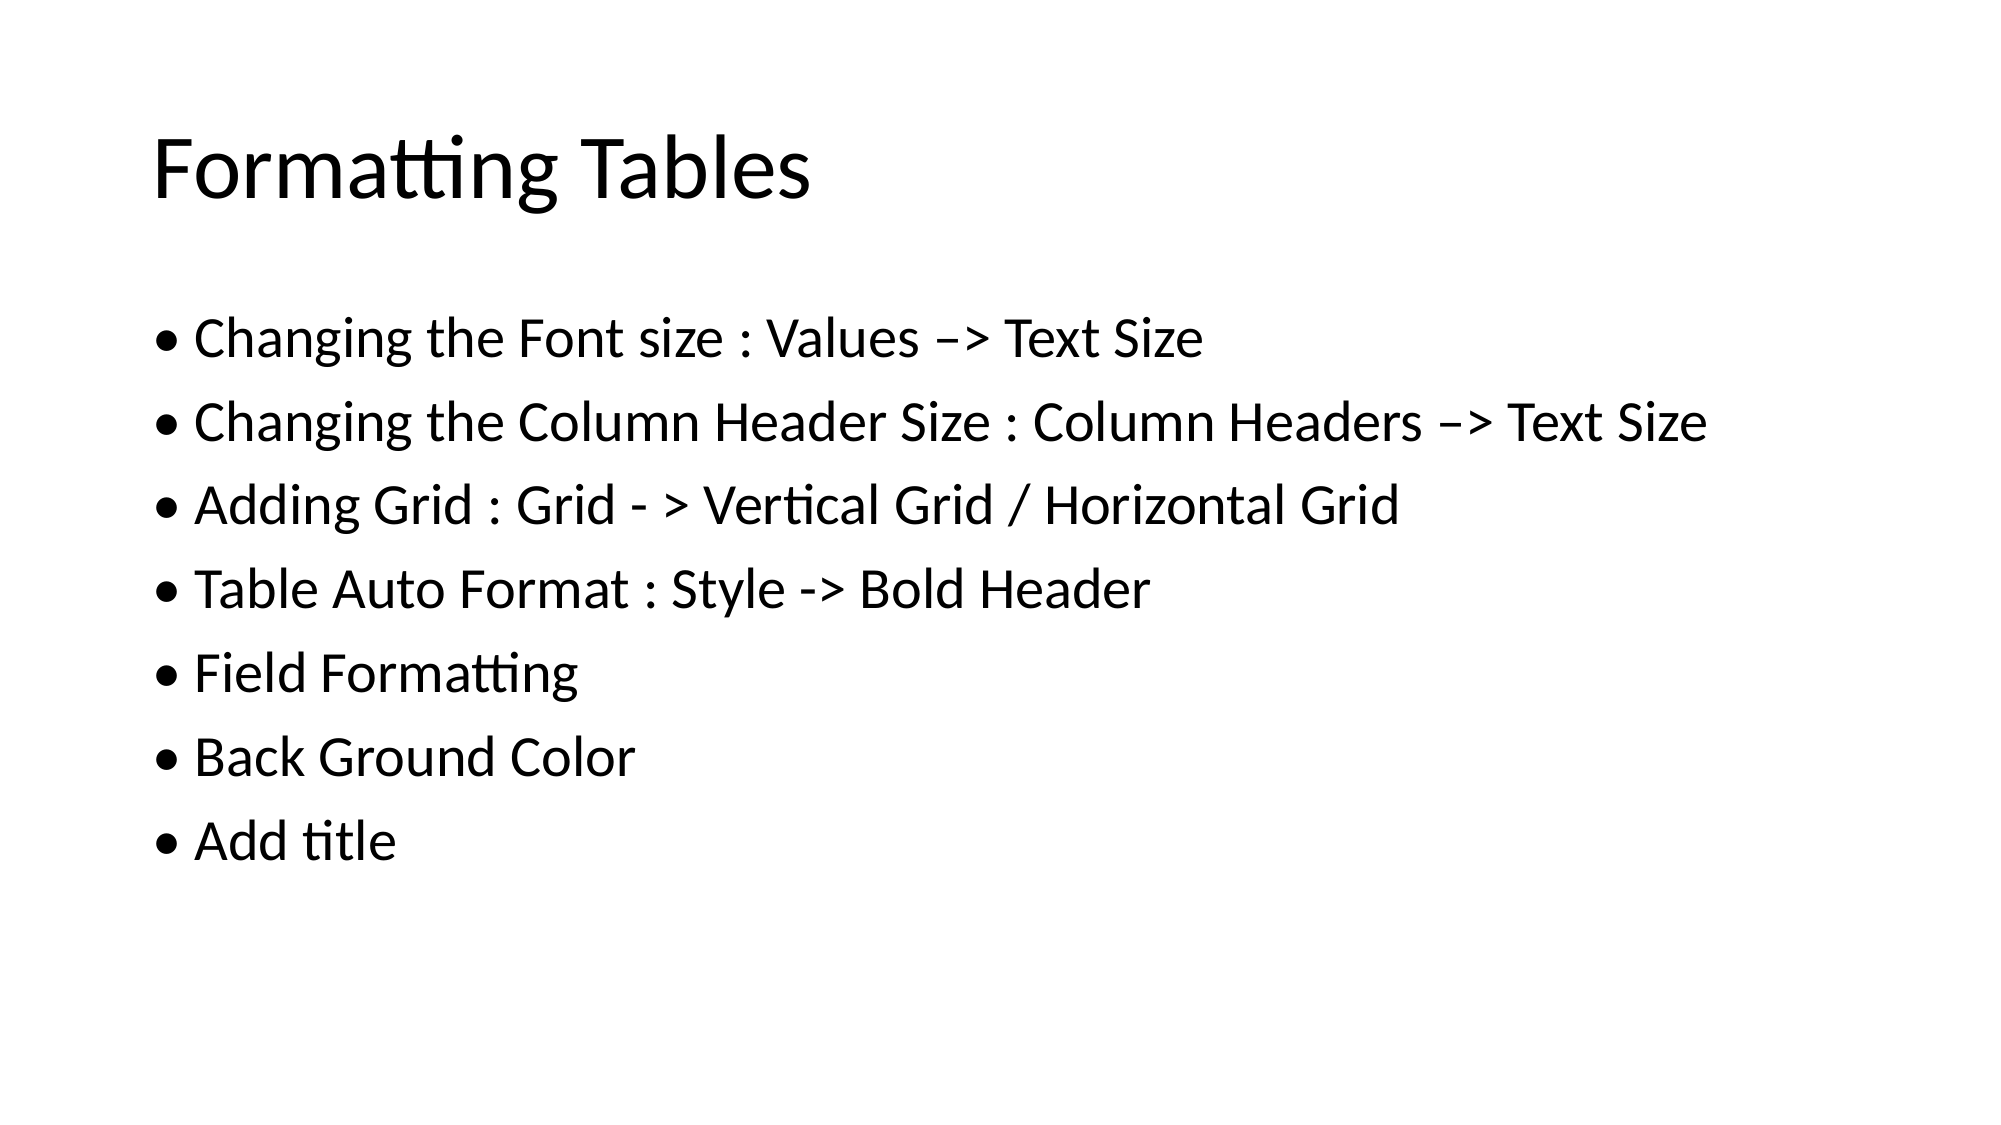

# Formatting Tables
• Changing the Font size : Values –> Text Size
• Changing the Column Header Size : Column Headers –> Text Size
• Adding Grid : Grid - > Vertical Grid / Horizontal Grid
• Table Auto Format : Style -> Bold Header
• Field Formatting
• Back Ground Color
• Add title